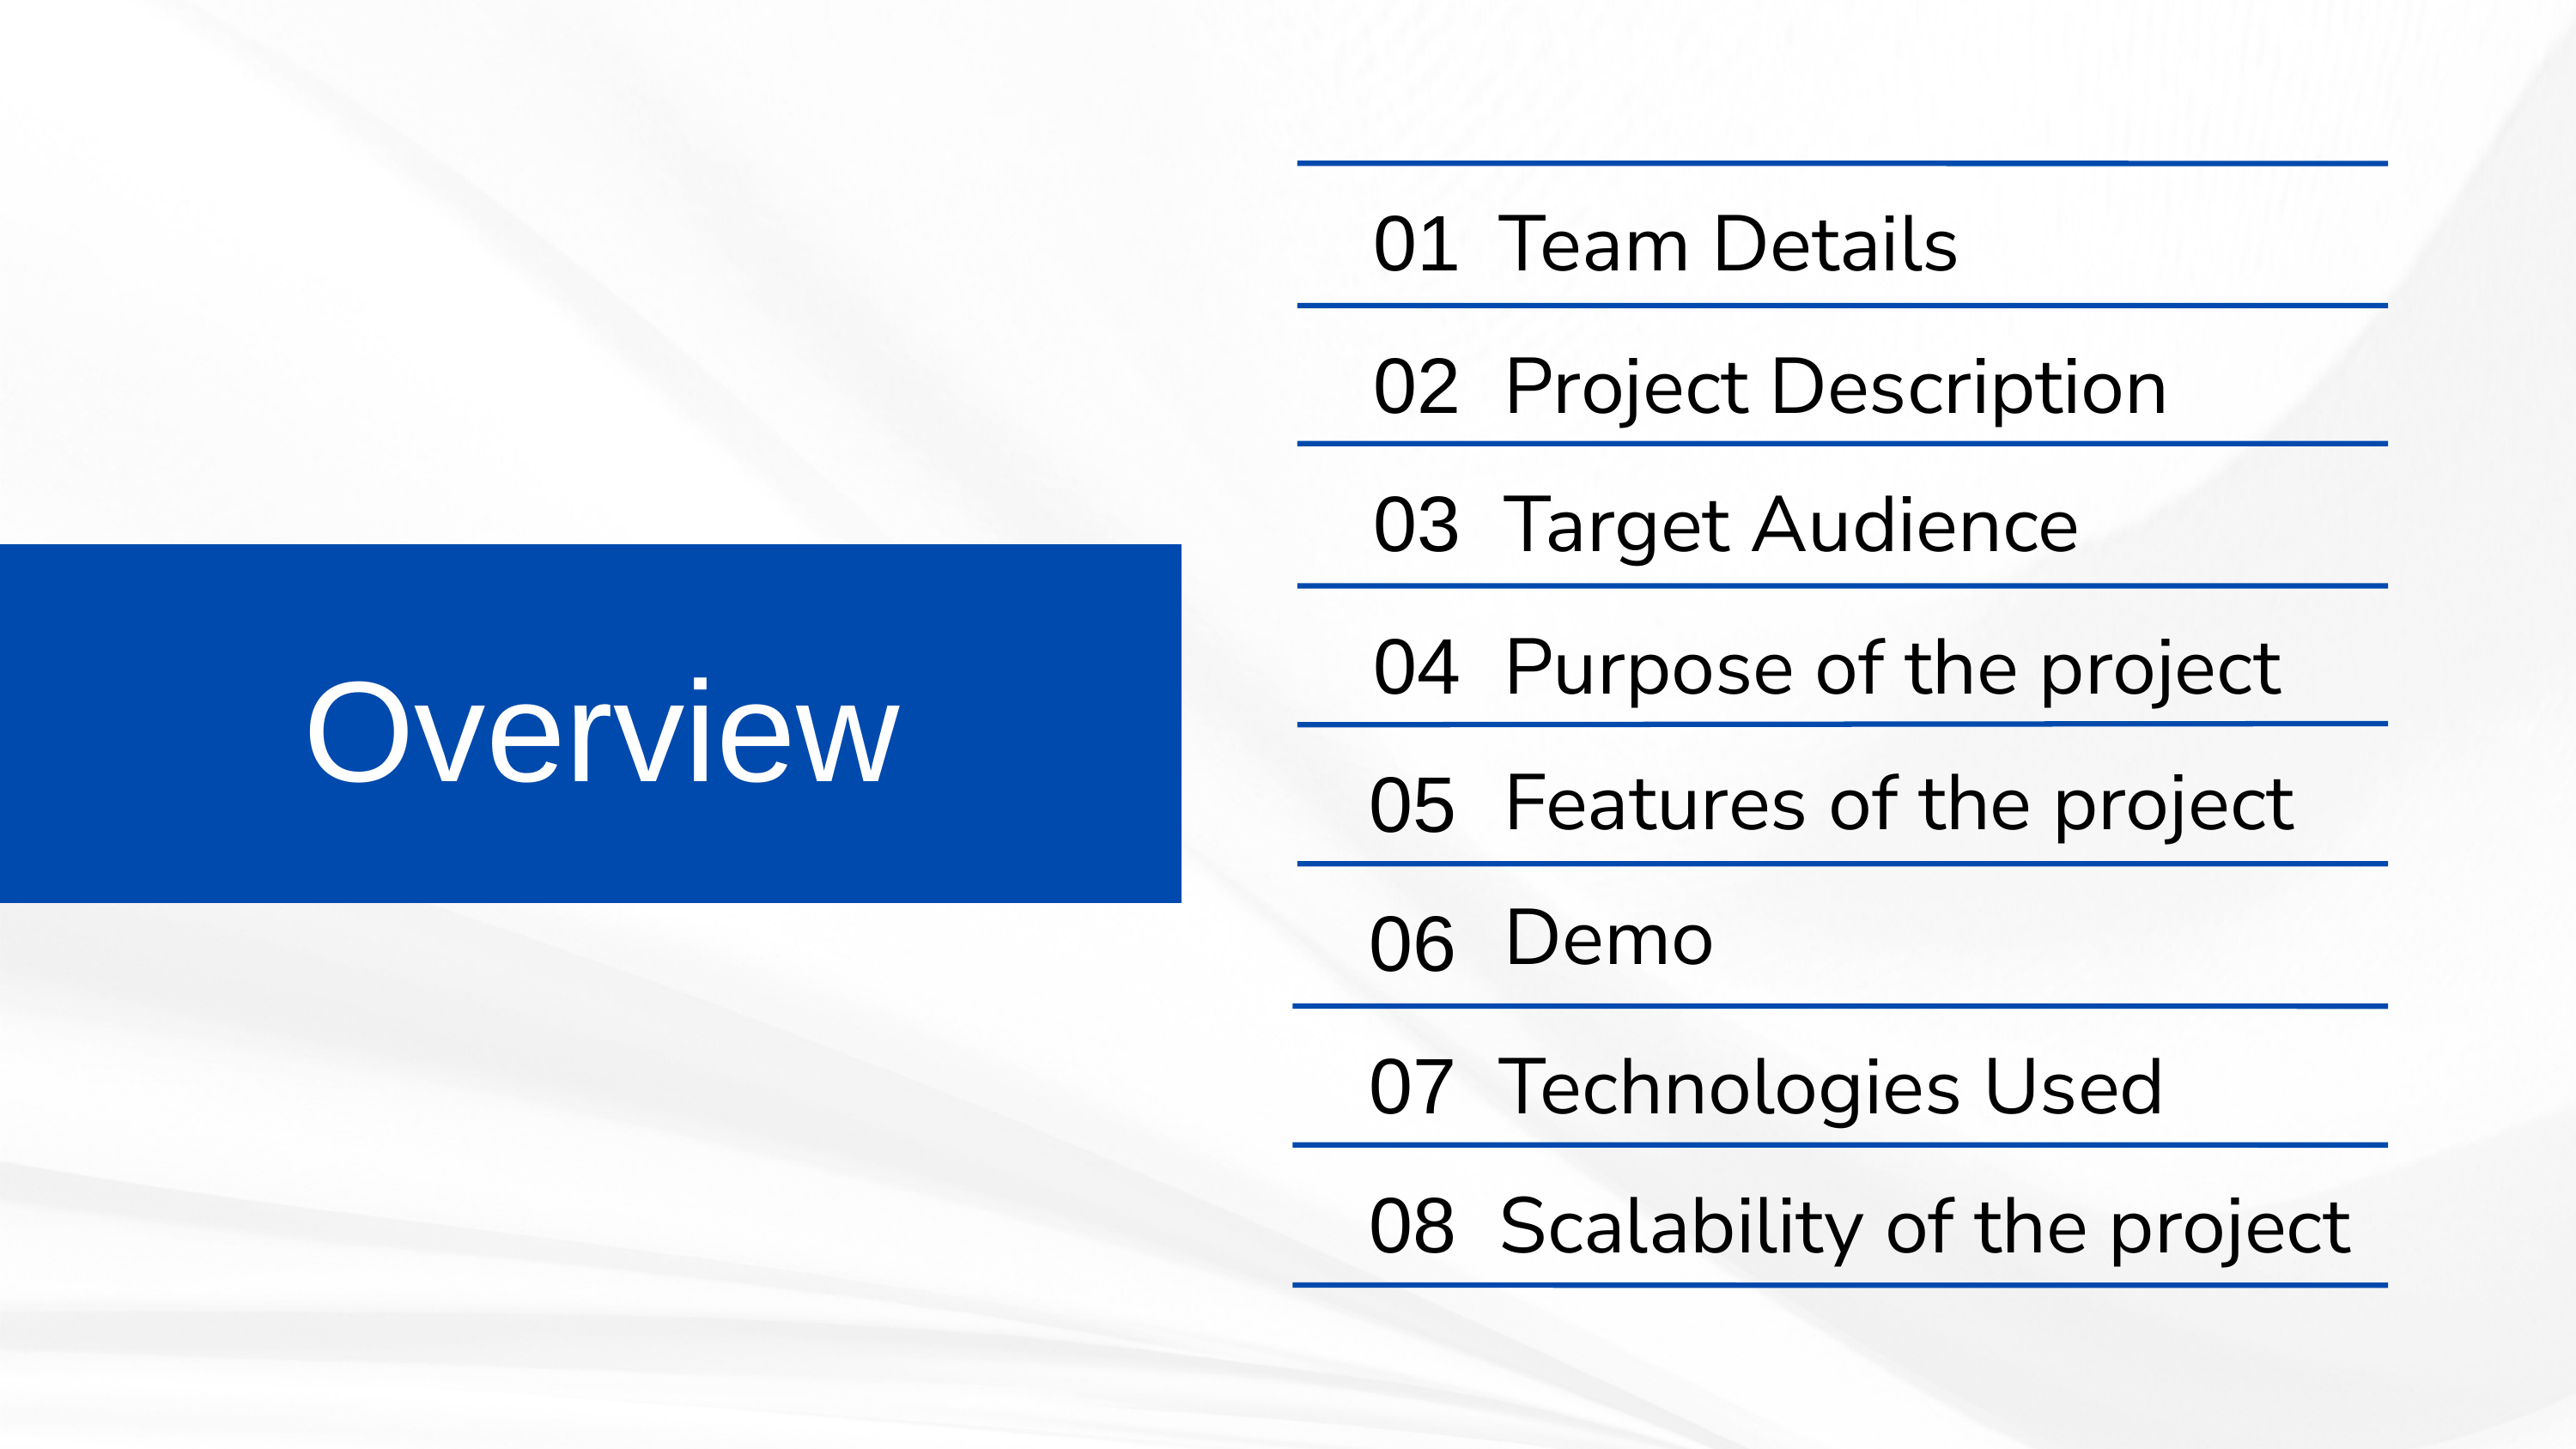

01
Team Details

02
Project Description

03
Target Audience

04
Purpose of the project
Overview

Features of the project
05

Demo
06

07
Technologies Used

08
Scalability of the project